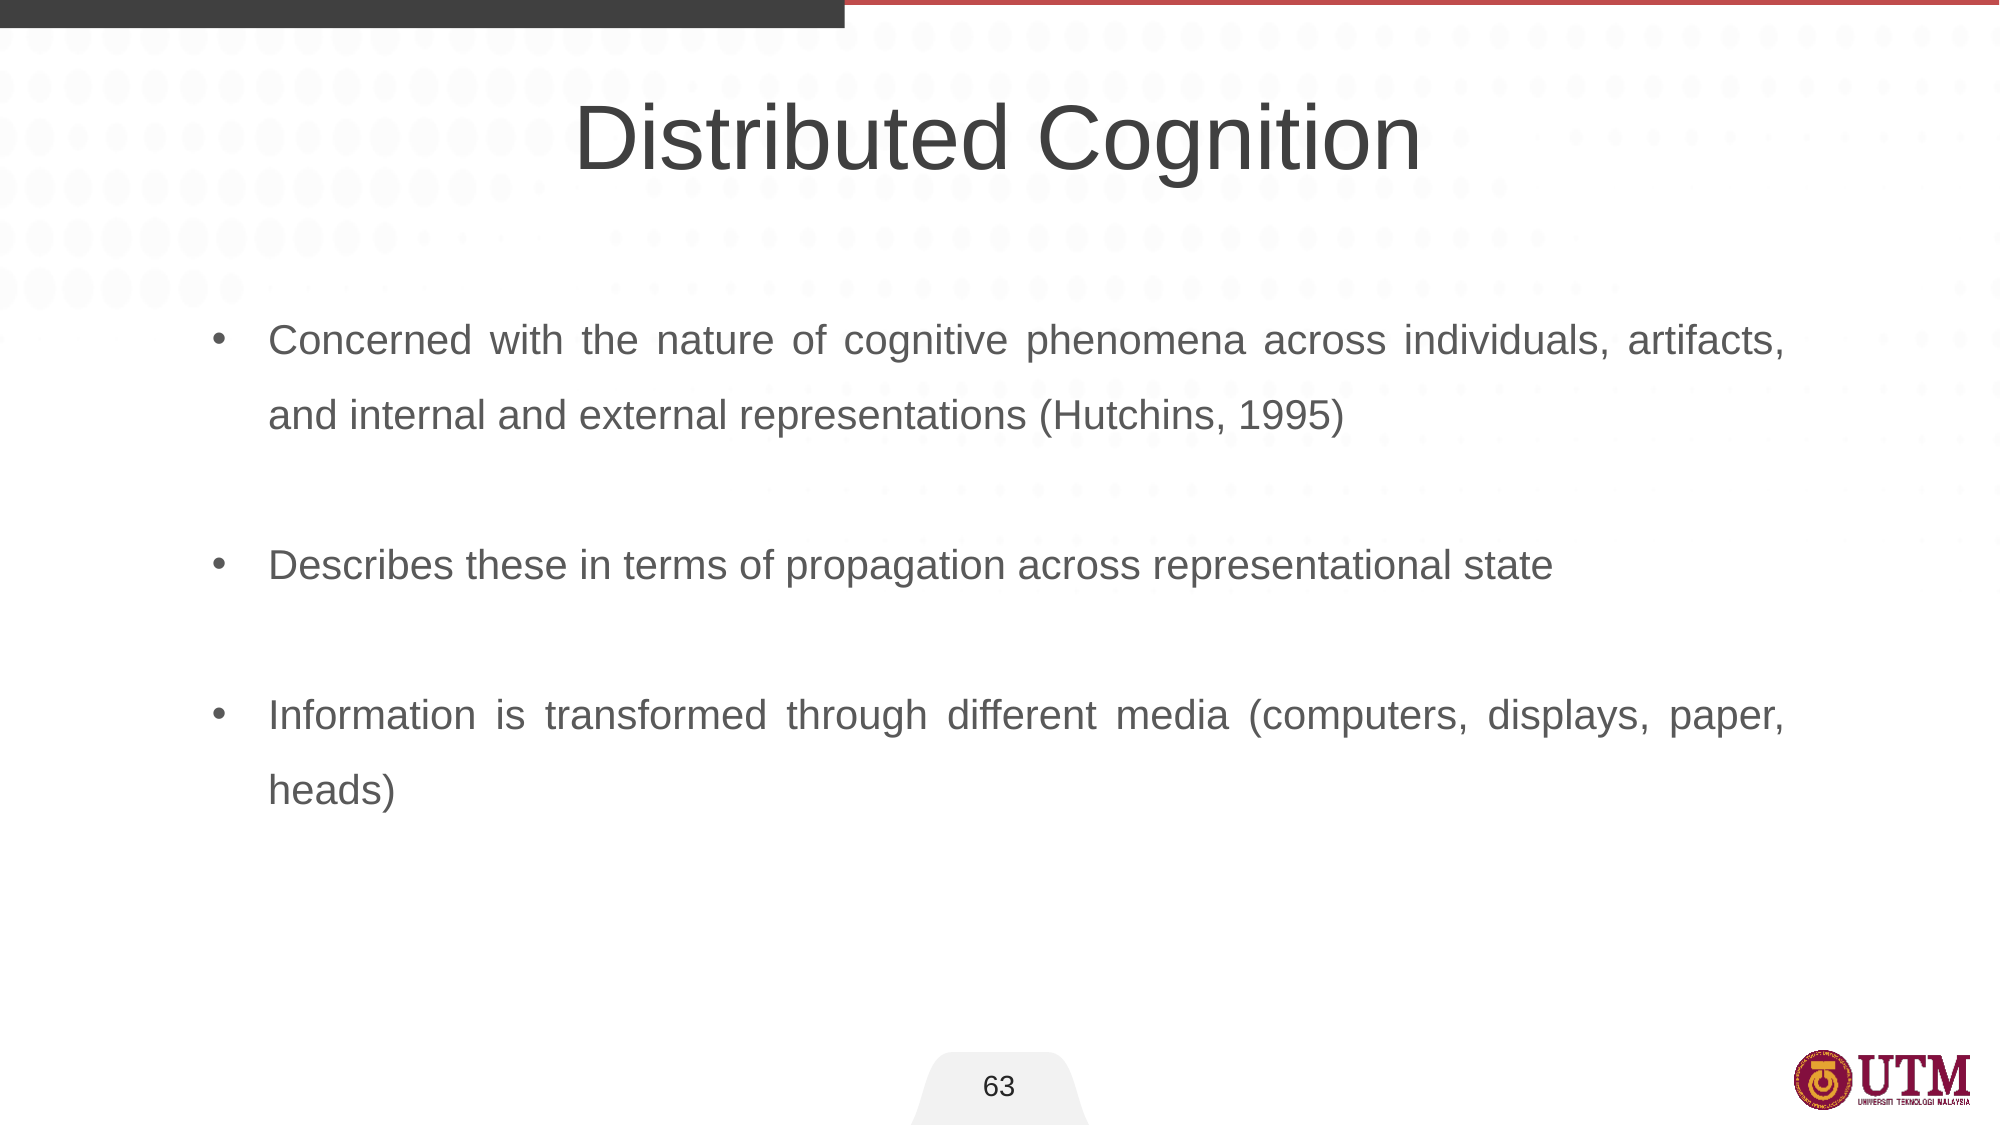

Distributed Cognition
Concerned with the nature of cognitive phenomena across individuals, artifacts, and internal and external representations (Hutchins, 1995)

Describes these in terms of propagation across representational state

Information is transformed through different media (computers, displays, paper, heads)
63